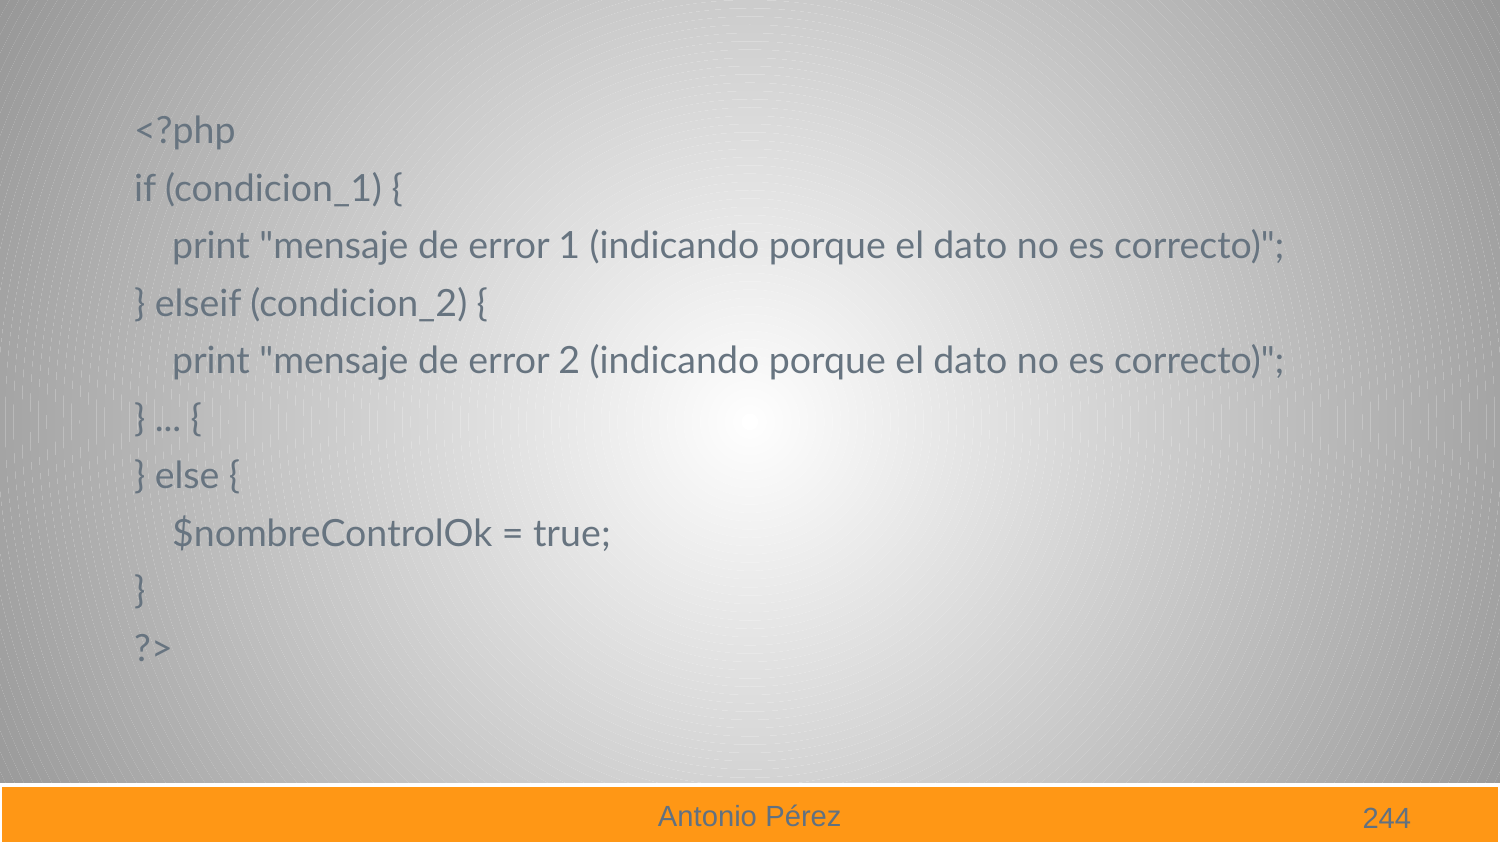

<?php
if (condicion_1) {
    print "mensaje de error 1 (indicando porque el dato no es correcto)";
} elseif (condicion_2) {
    print "mensaje de error 2 (indicando porque el dato no es correcto)";
} ... {
} else {
    $nombreControlOk = true;
}
?>
244